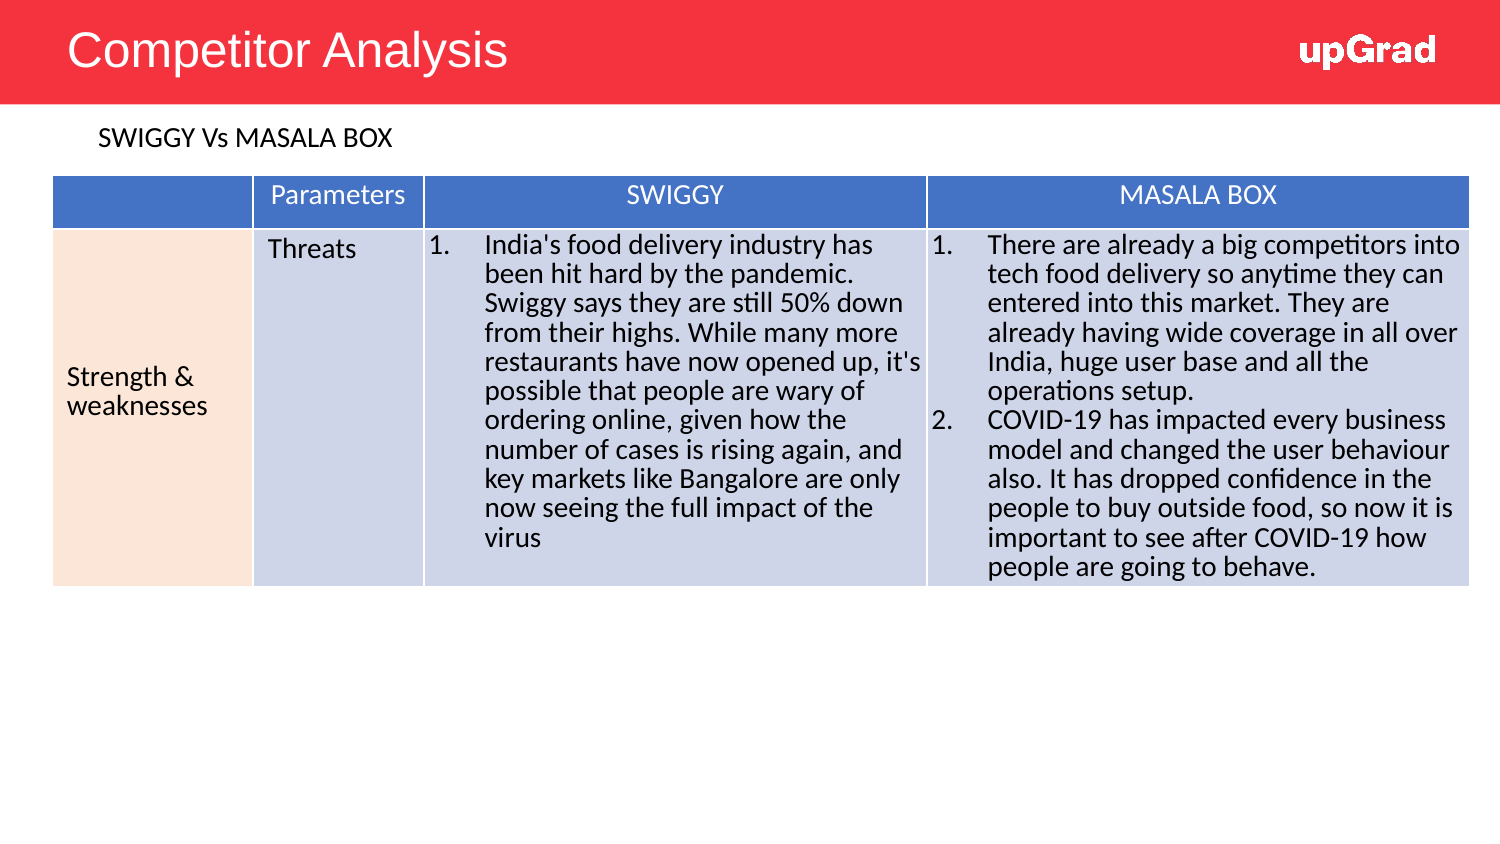

# Competitor Analysis
SWIGGY Vs MASALA BOX
|  | Parameters | SWIGGY | MASALA BOX |
| --- | --- | --- | --- |
| Strength & weaknesses | Threats | India's food delivery industry has been hit hard by the pandemic. Swiggy says they are still 50% down from their highs. While many more restaurants have now opened up, it's possible that people are wary of ordering online, given how the number of cases is rising again, and key markets like Bangalore are only now seeing the full impact of the virus | There are already a big competitors into tech food delivery so anytime they can entered into this market. They are already having wide coverage in all over India, huge user base and all the operations setup. COVID-19 has impacted every business model and changed the user behaviour also. It has dropped confidence in the people to buy outside food, so now it is important to see after COVID-19 how people are going to behave. |